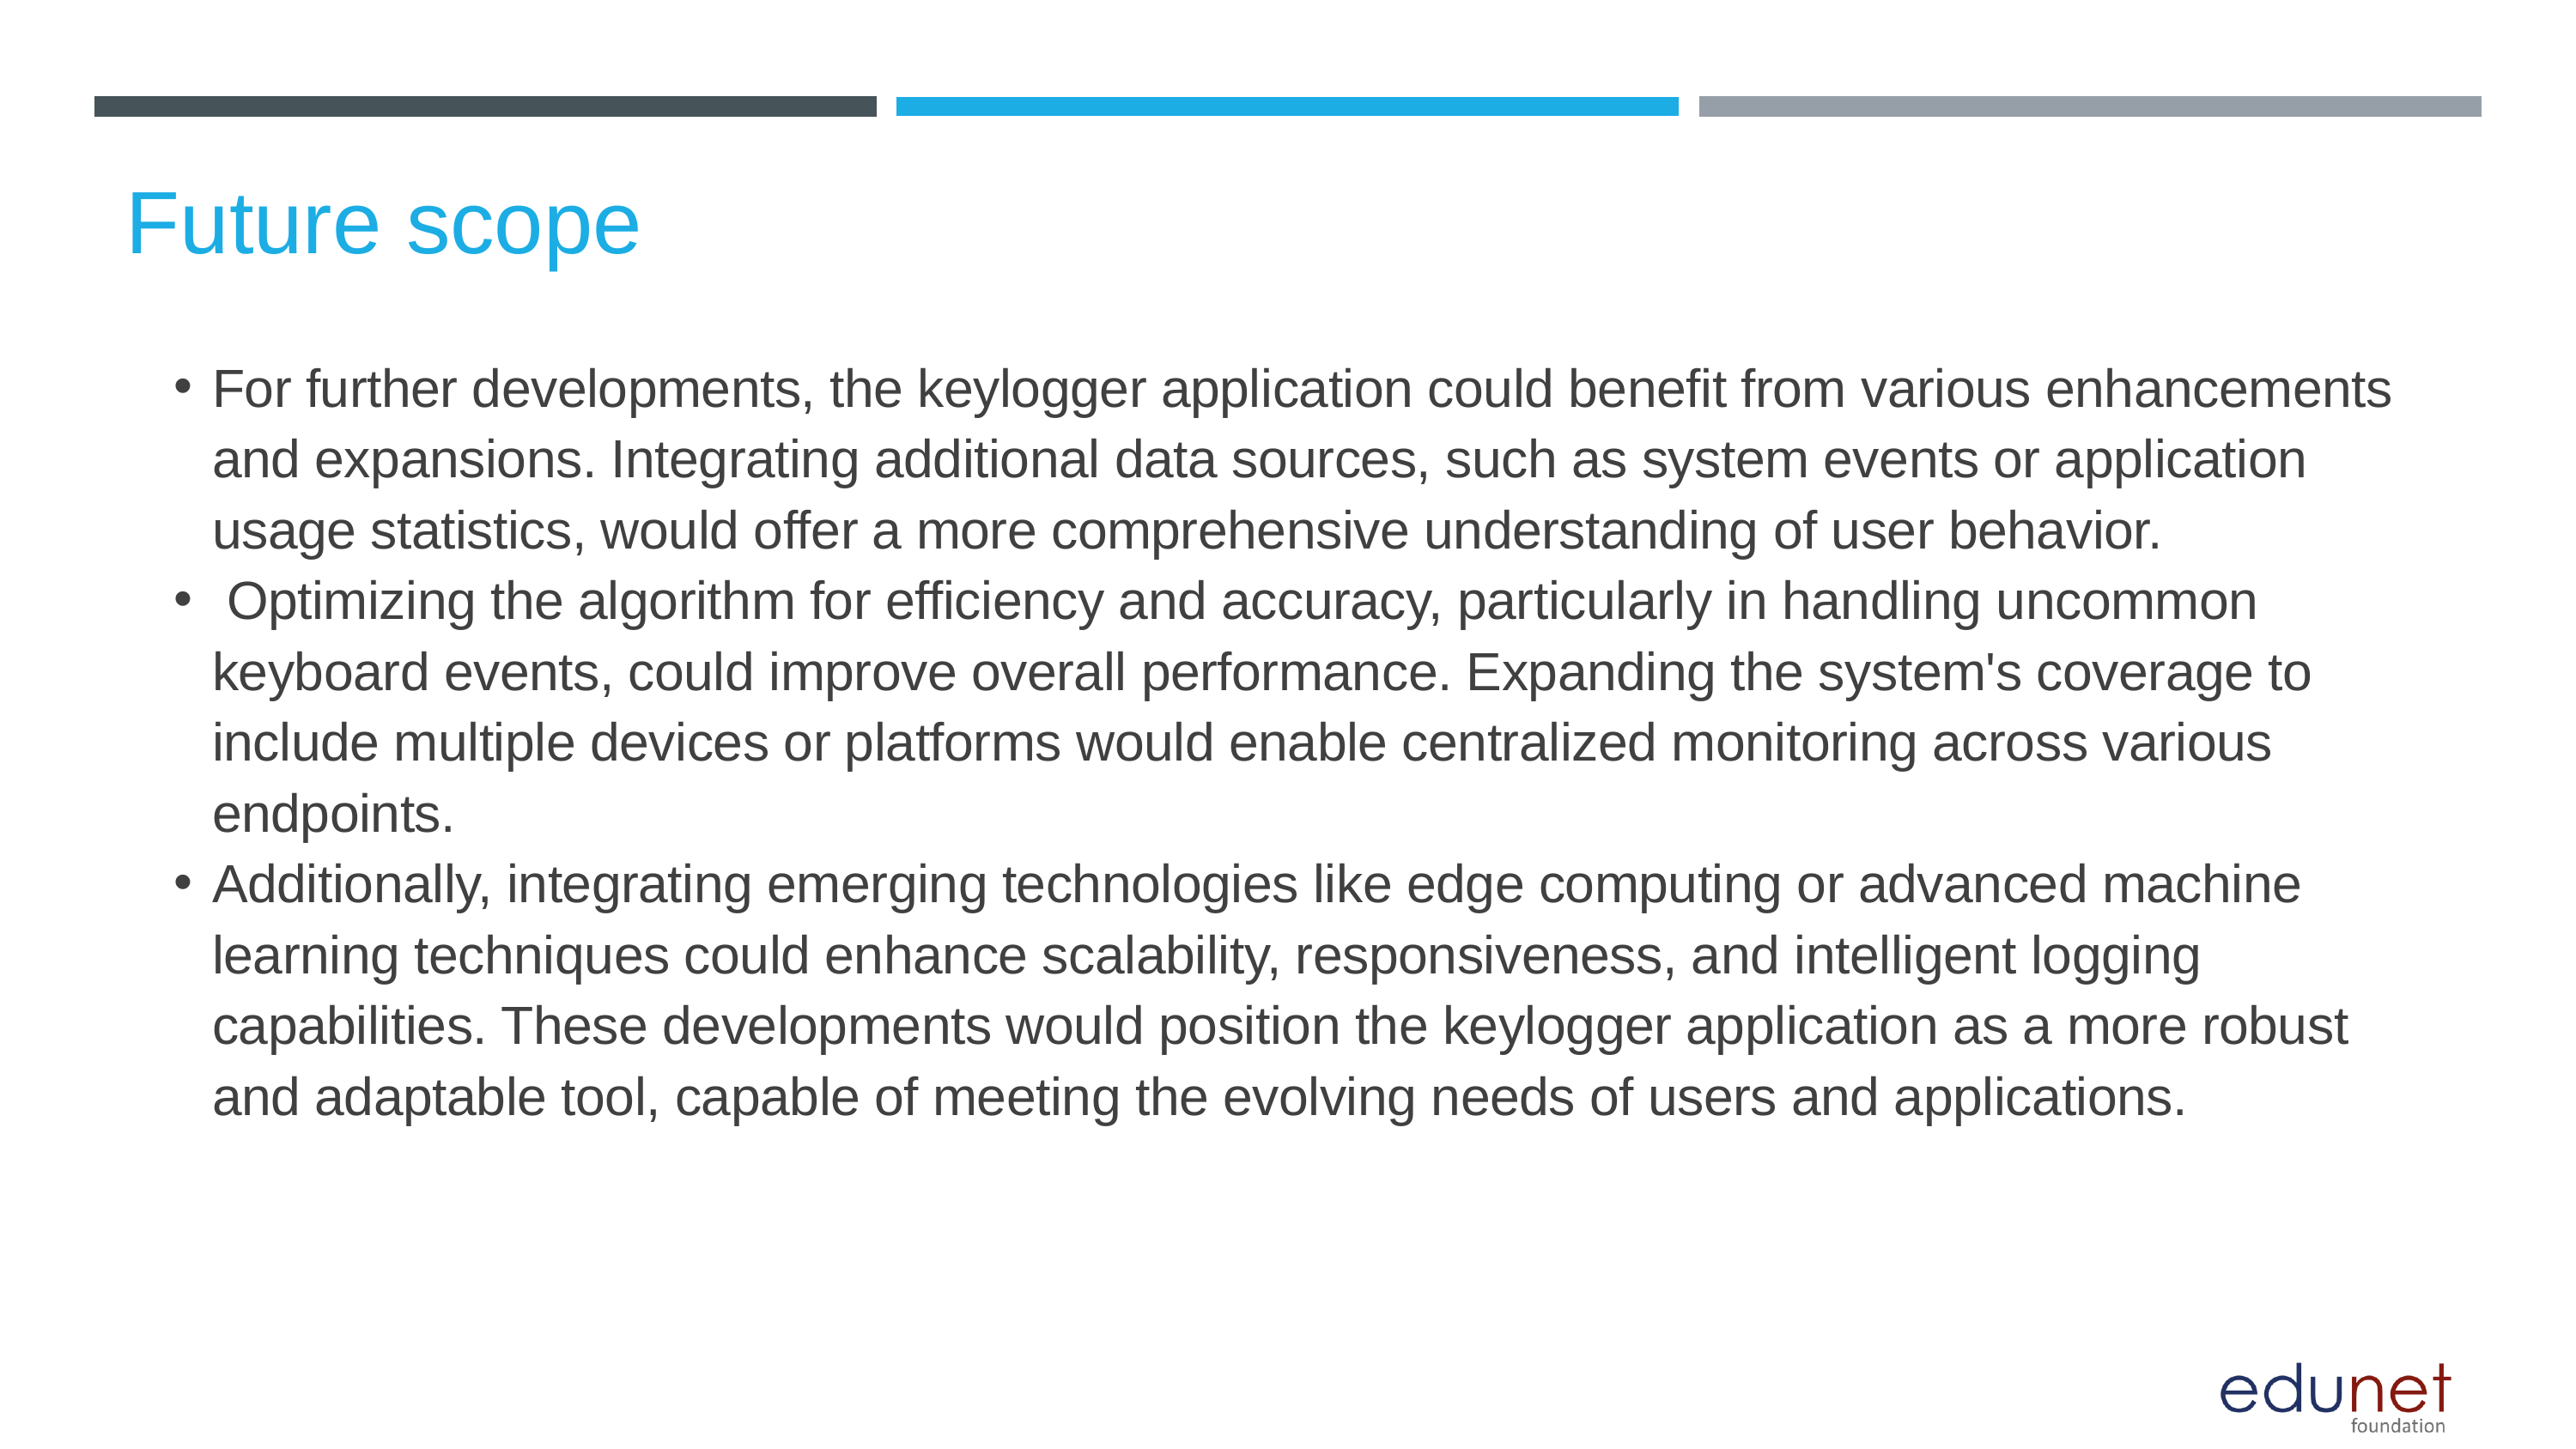

Future scope

For further developments, the keylogger application could benefit from various enhancements and expansions. Integrating additional data sources, such as system events or application usage statistics, would offer a more comprehensive understanding of user behavior.
 Optimizing the algorithm for efficiency and accuracy, particularly in handling uncommon keyboard events, could improve overall performance. Expanding the system's coverage to include multiple devices or platforms would enable centralized monitoring across various endpoints.
Additionally, integrating emerging technologies like edge computing or advanced machine learning techniques could enhance scalability, responsiveness, and intelligent logging capabilities. These developments would position the keylogger application as a more robust and adaptable tool, capable of meeting the evolving needs of users and applications.